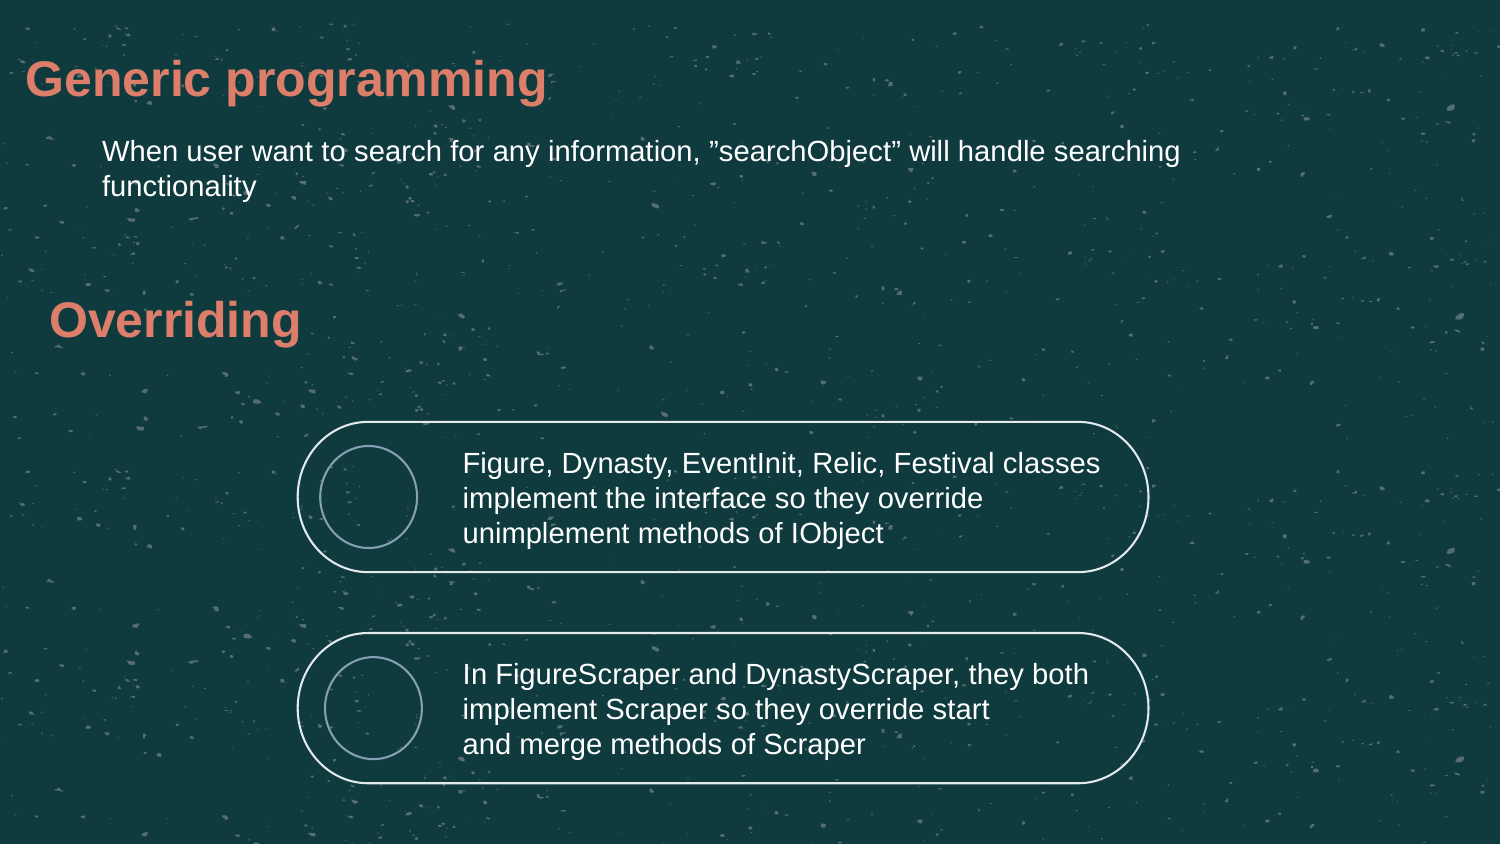

Generic programming
When user want to search for any information, ”searchObject” will handle searching functionality
Overriding

	Figure, Dynasty, EventInit, Relic, Festival classes 	implement the interface so they override
	unimplement methods of IObject

	In FigureScraper and DynastyScraper, they both 	implement Scraper so they override start
	and merge methods of Scraper